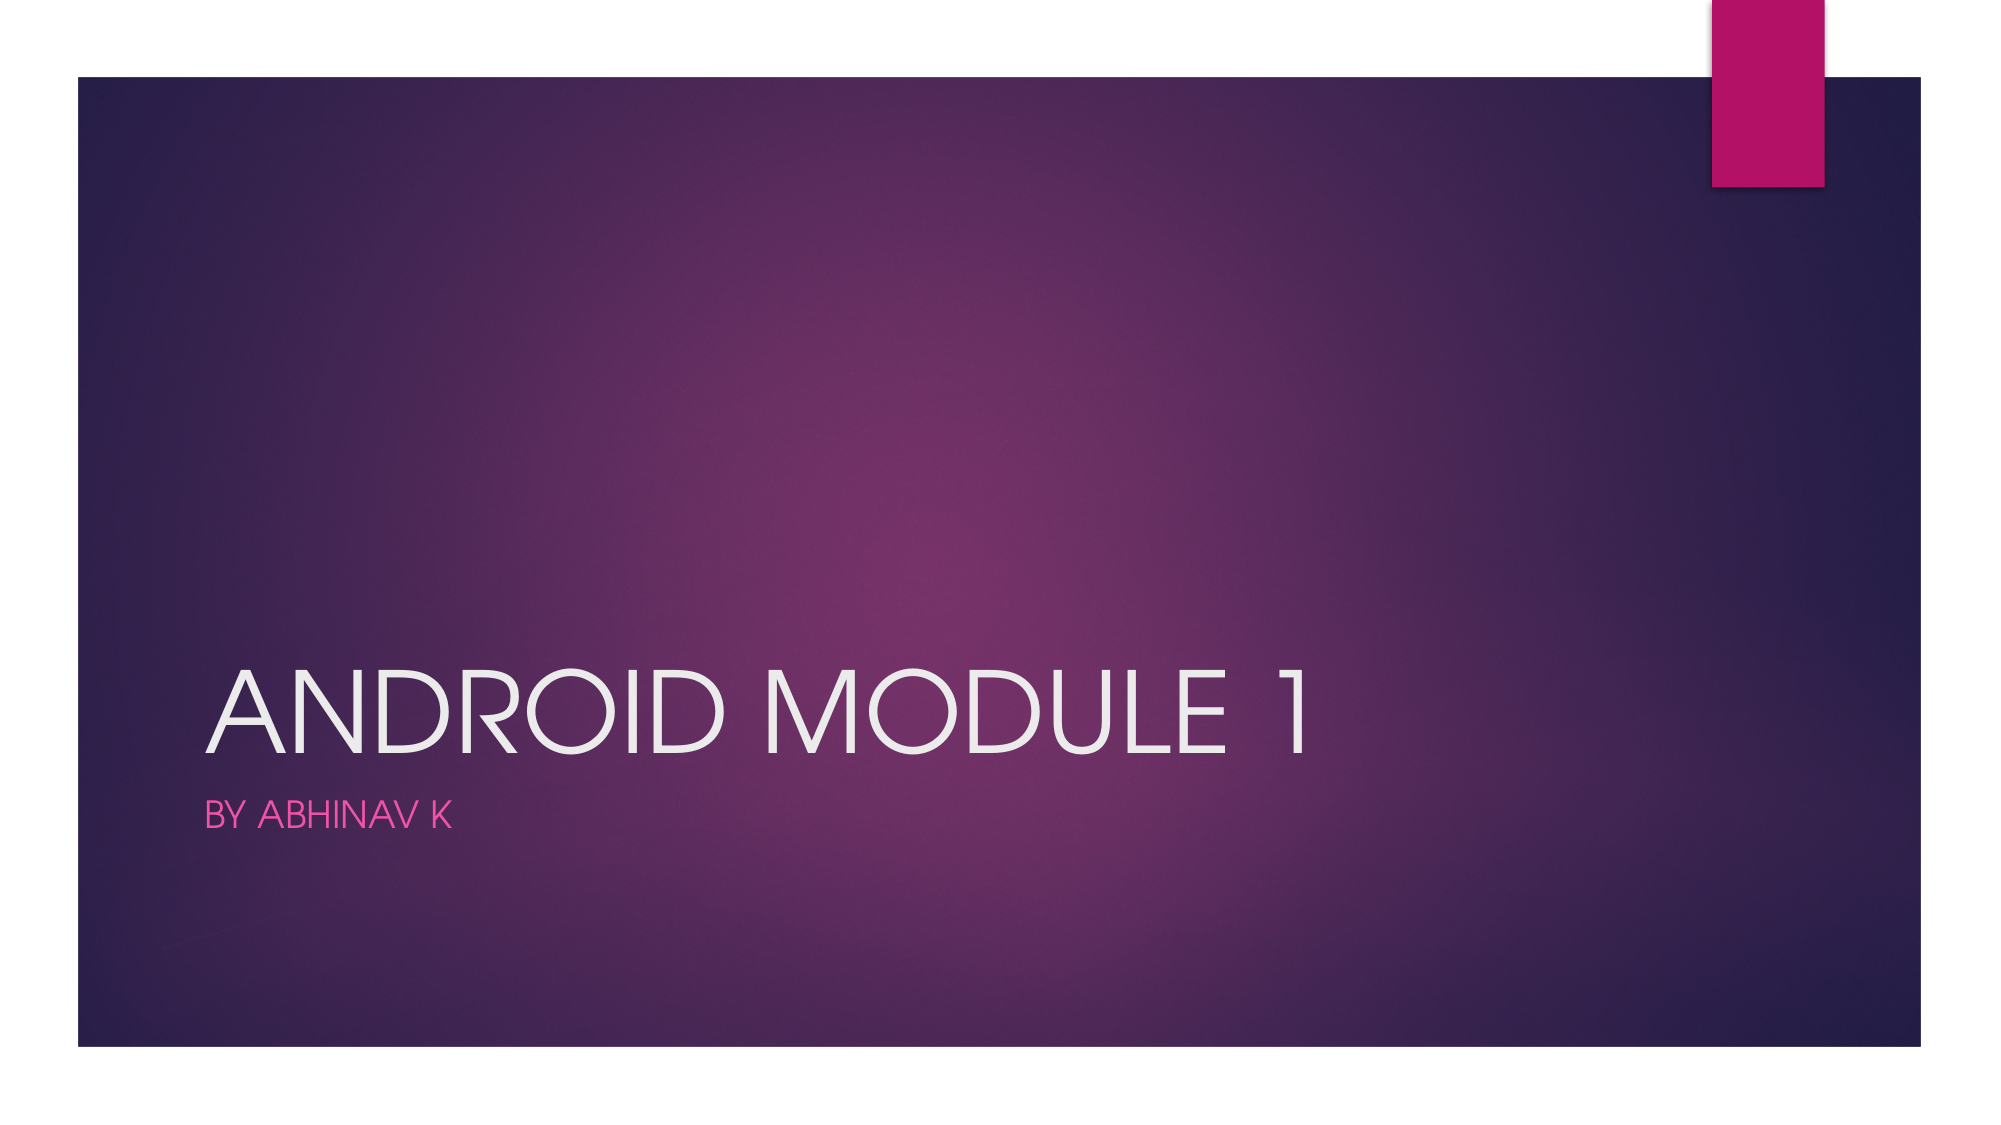

# ANDROID MODULE 1
by ABHINAV K